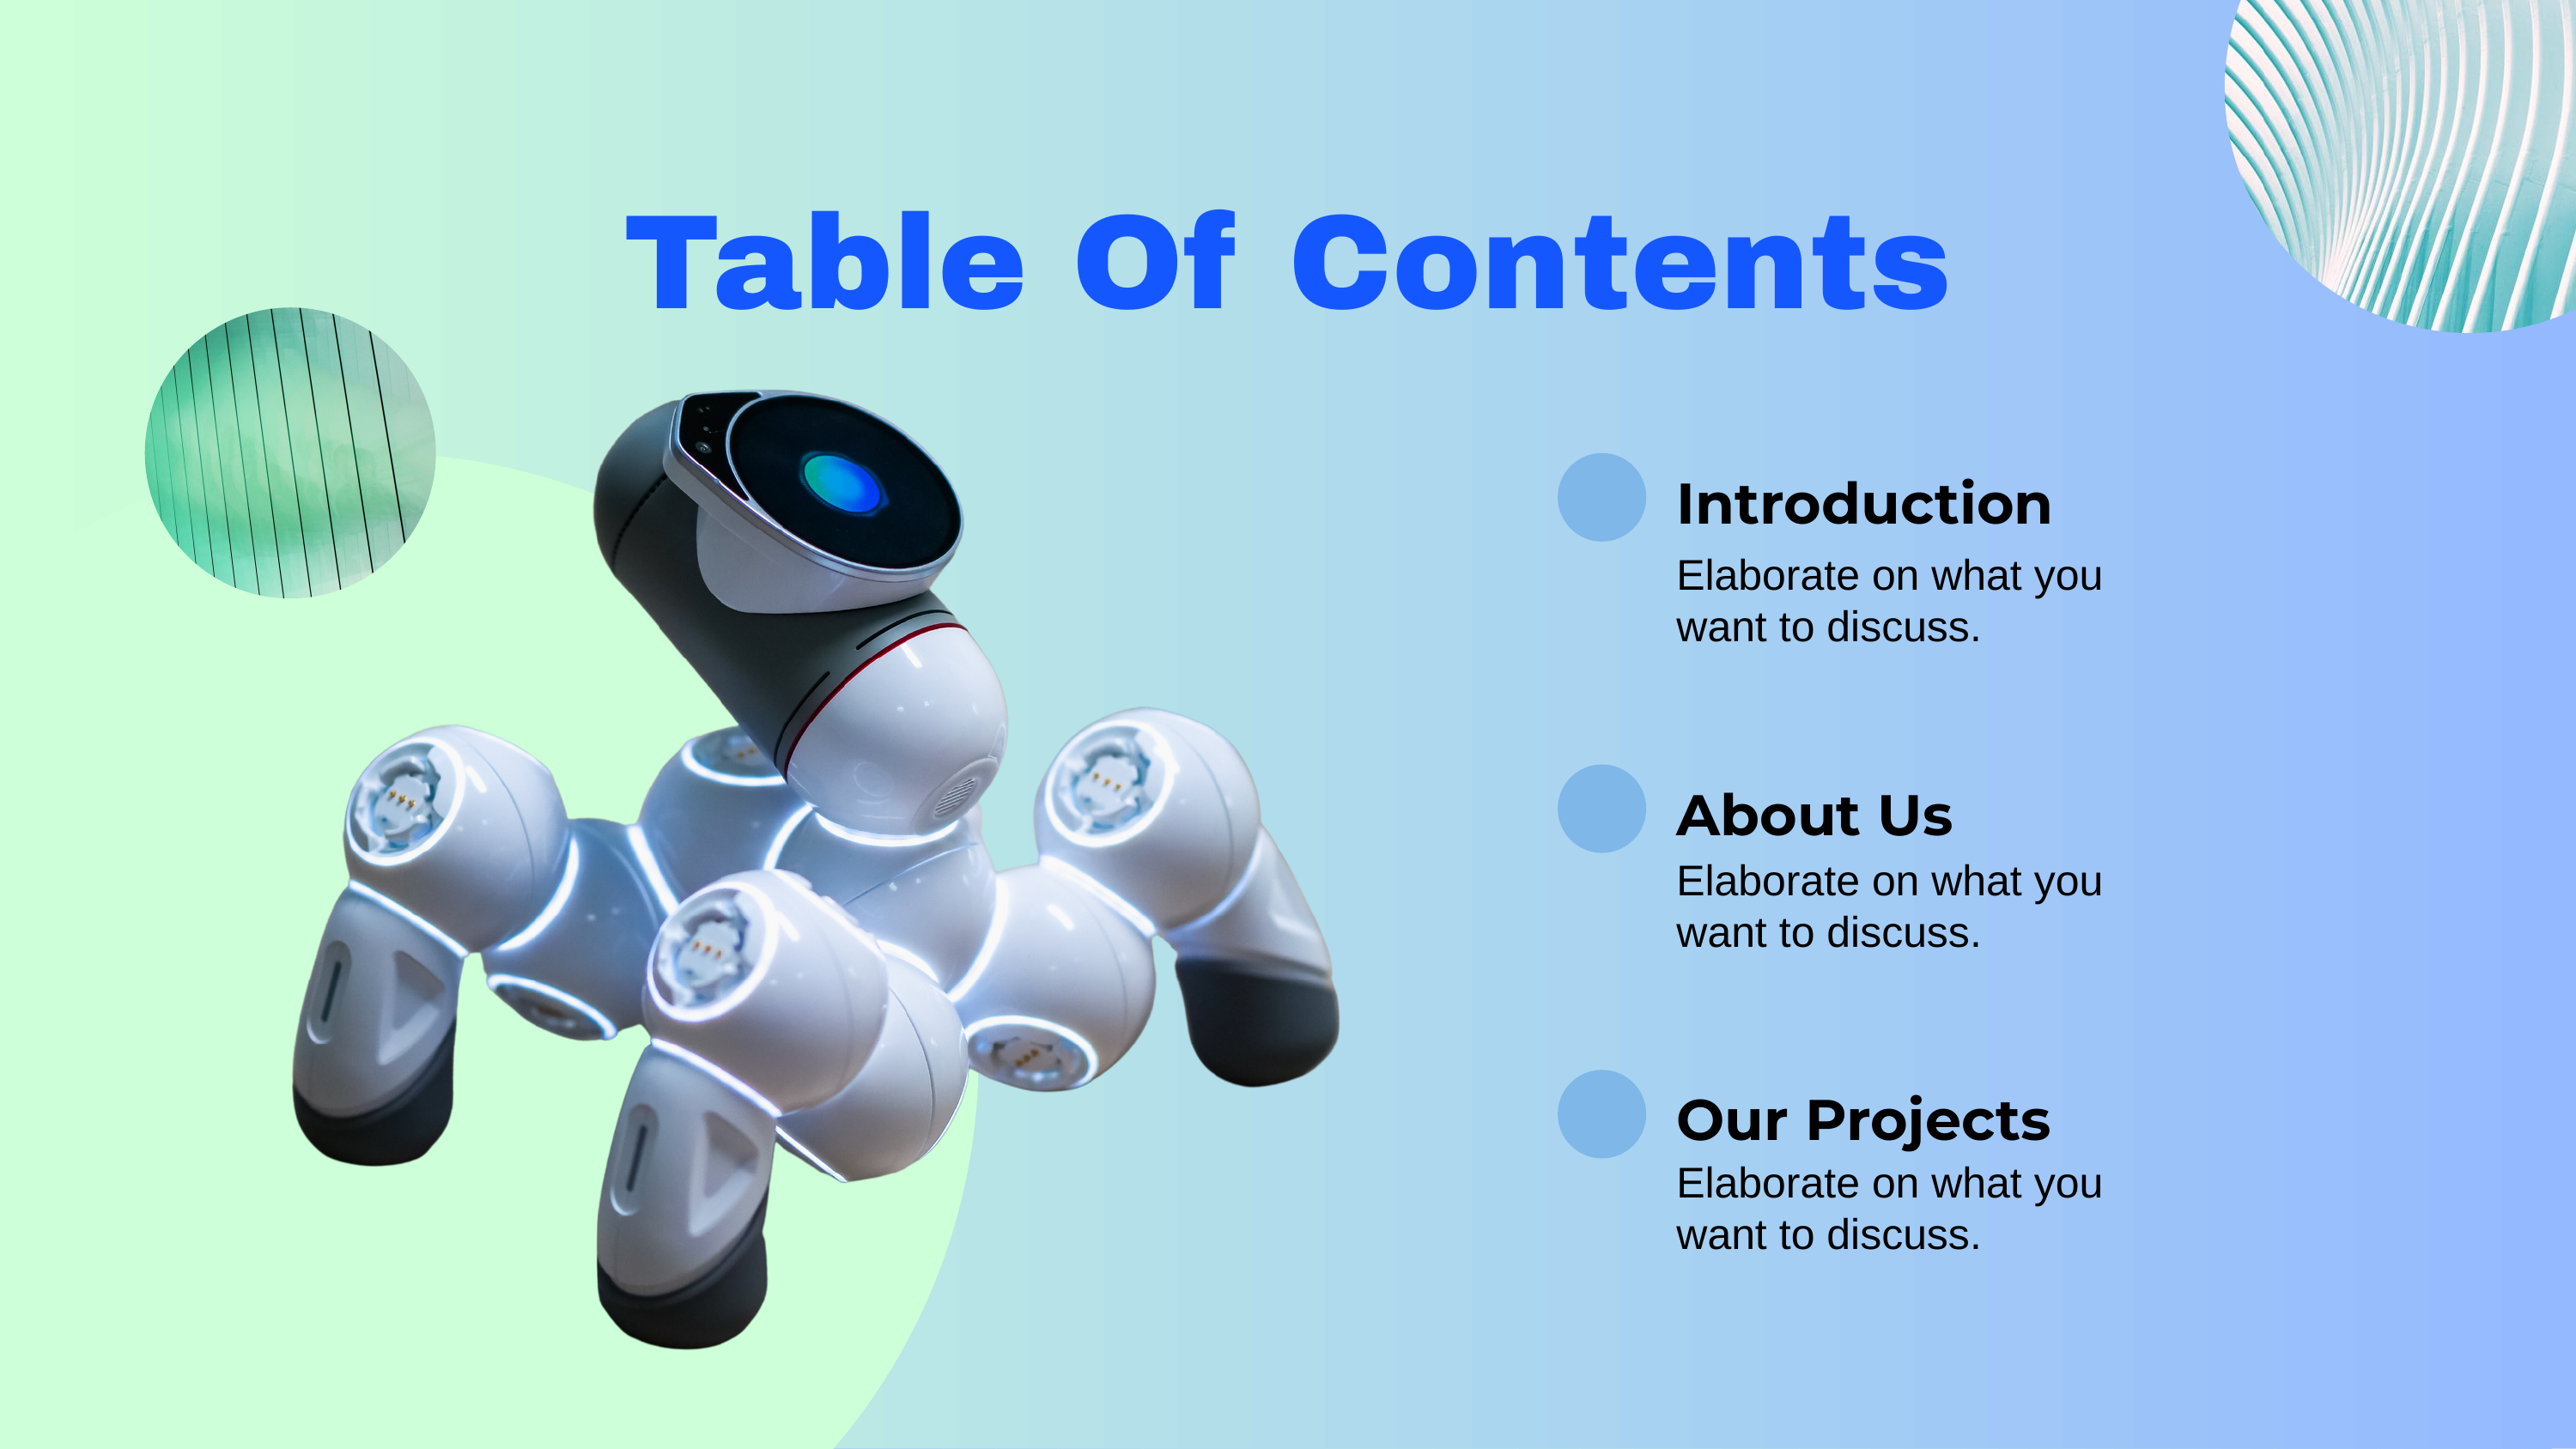

Table Of Contents

Introduction
Elaborate on what you want to discuss.

About Us
Elaborate on what you want to discuss.

Our Projects
Elaborate on what you want to discuss.